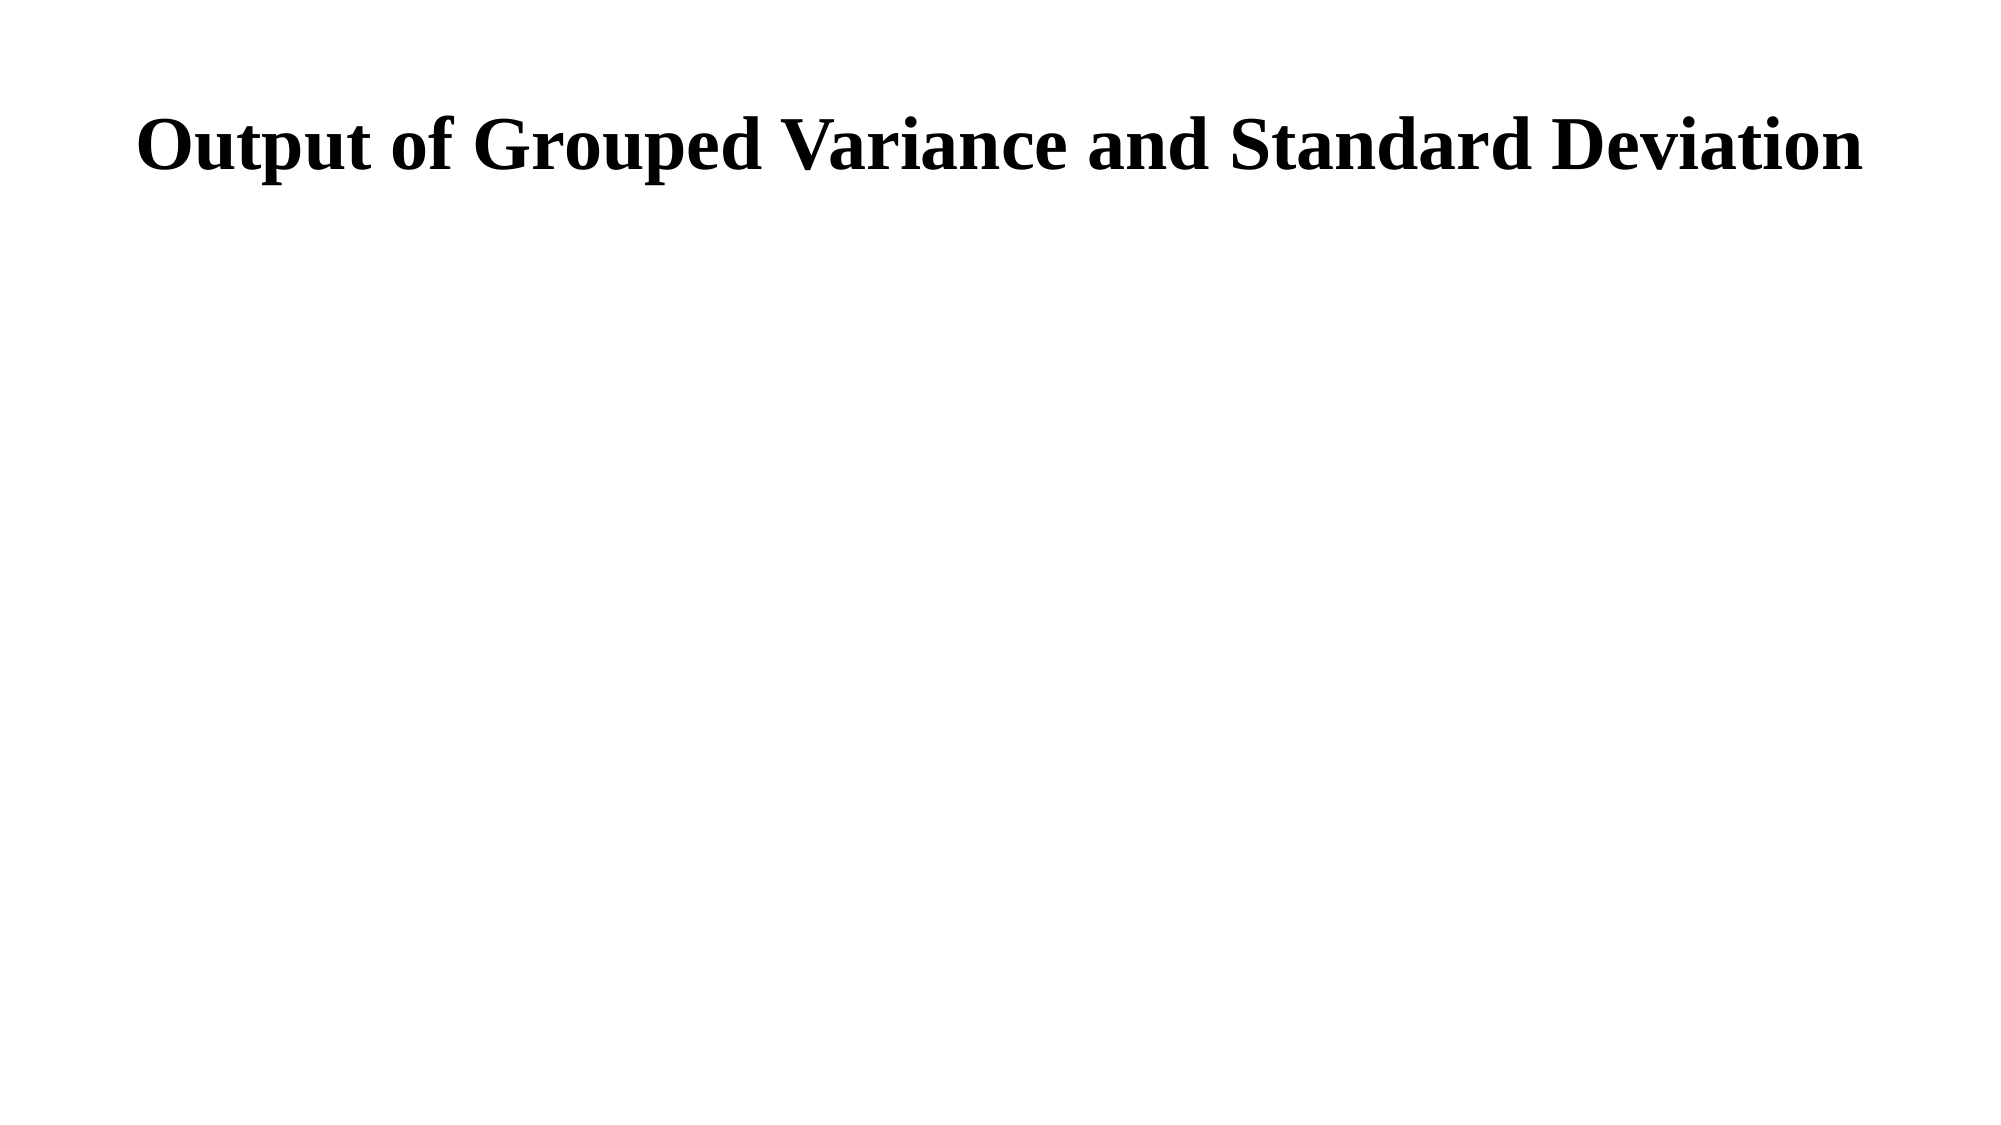

# Output of Grouped Variance and Standard Deviation